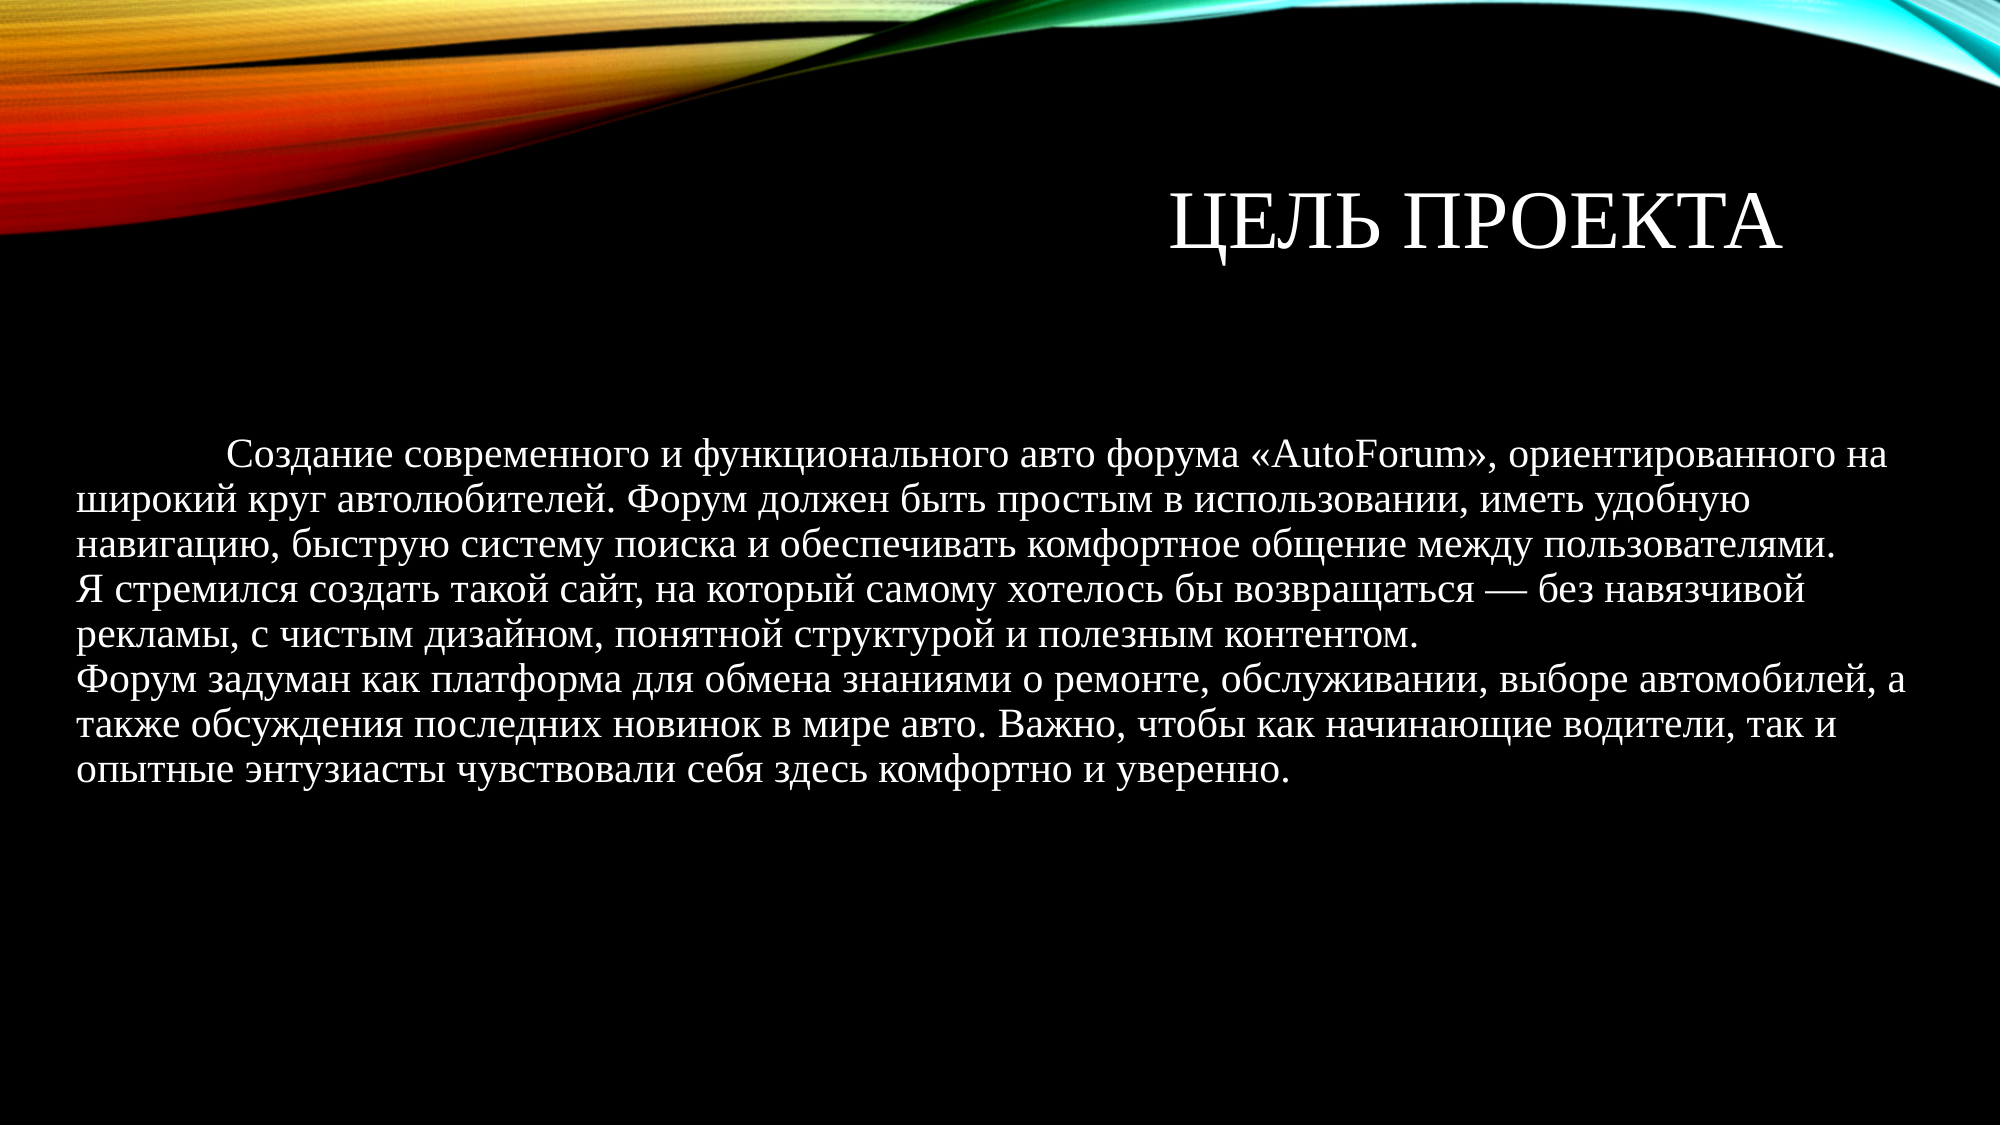

# Цель проекта
	Создание современного и функционального авто форума «AutoForum», ориентированного на широкий круг автолюбителей. Форум должен быть простым в использовании, иметь удобную навигацию, быструю систему поиска и обеспечивать комфортное общение между пользователями.
Я стремился создать такой сайт, на который самому хотелось бы возвращаться — без навязчивой рекламы, с чистым дизайном, понятной структурой и полезным контентом.
Форум задуман как платформа для обмена знаниями о ремонте, обслуживании, выборе автомобилей, а также обсуждения последних новинок в мире авто. Важно, чтобы как начинающие водители, так и опытные энтузиасты чувствовали себя здесь комфортно и уверенно.